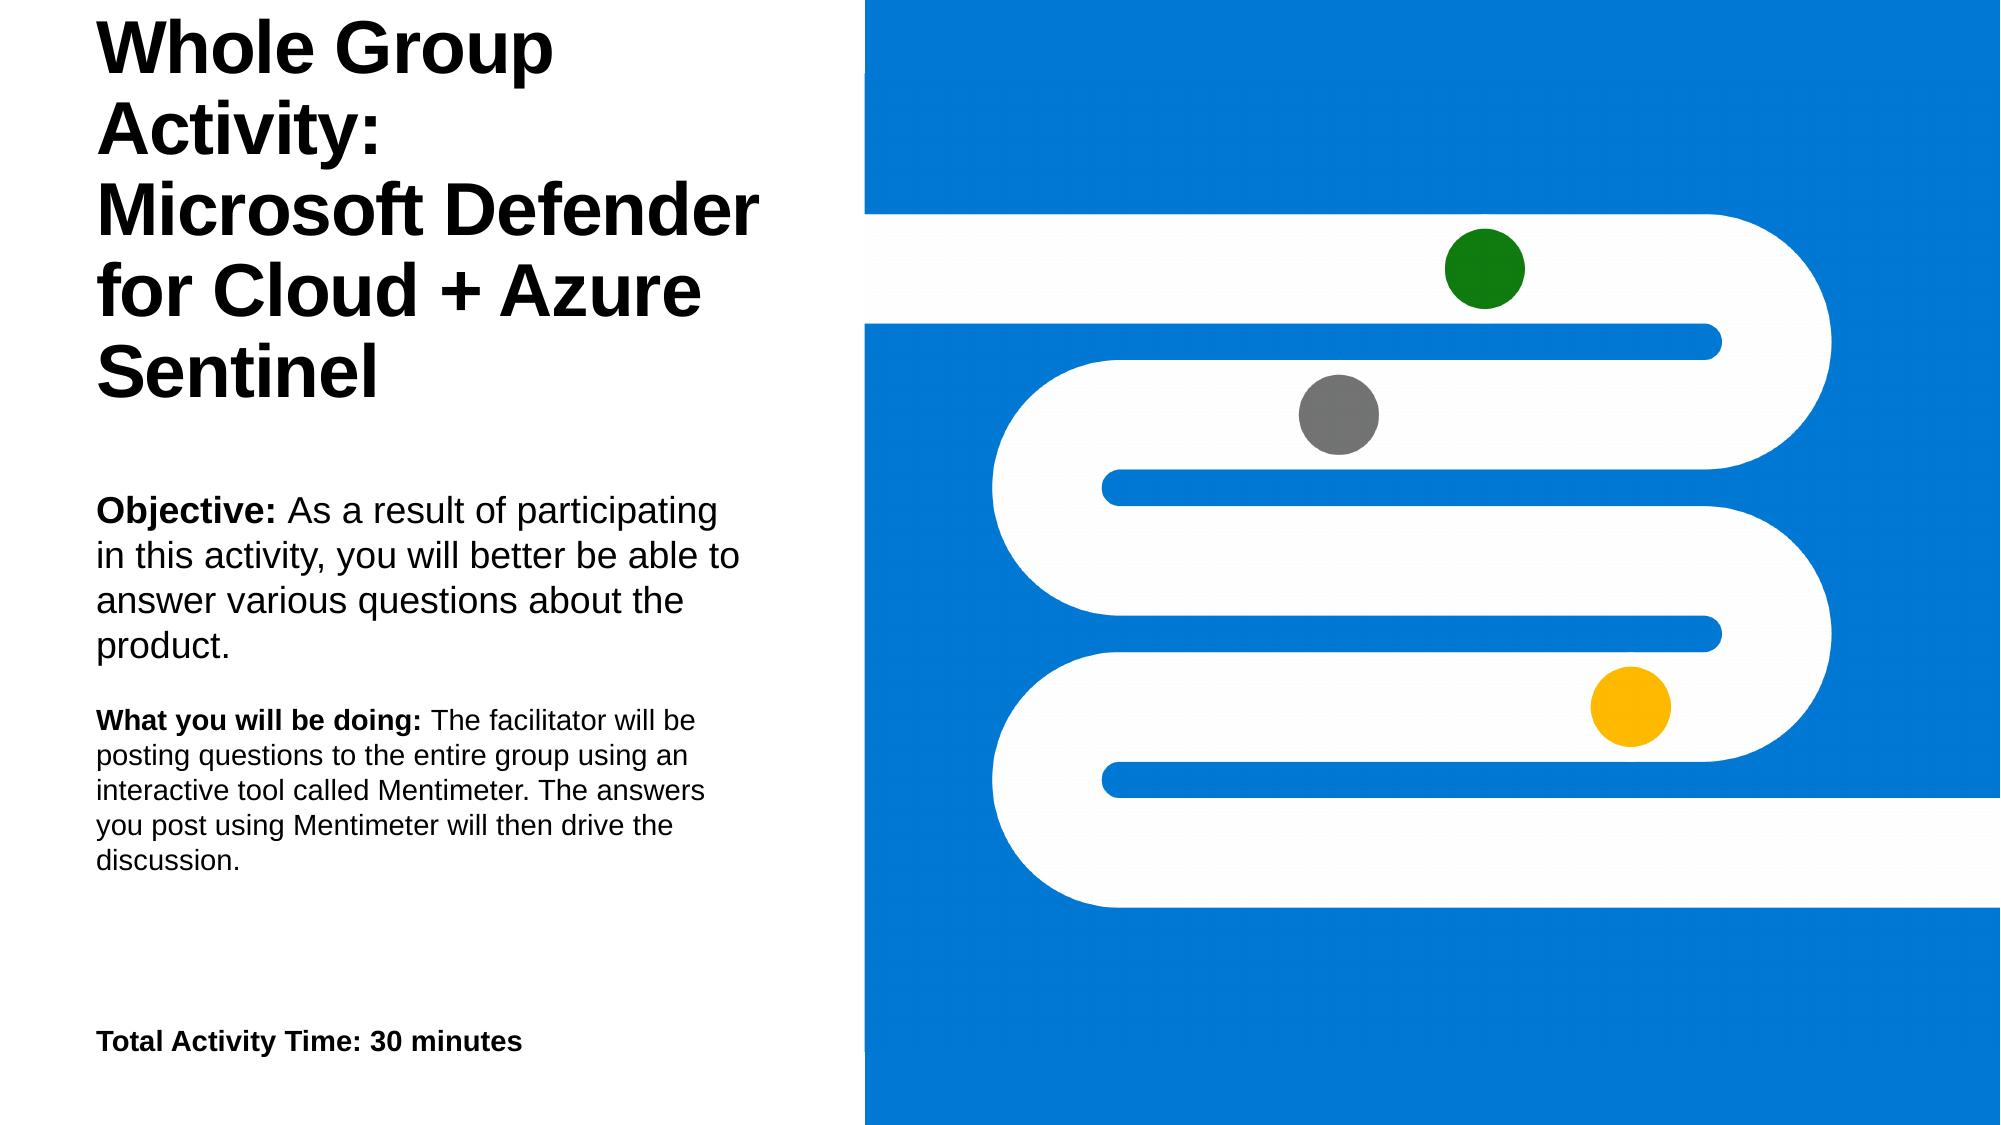

# Whole Group Activity: Microsoft Defender for Cloud + Azure Sentinel
Objective: As a result of participating in this activity, you will better be able to answer various questions about the product.

What you will be doing: The facilitator will be posting questions to the entire group using an interactive tool called Mentimeter. The answers you post using Mentimeter will then drive the discussion.
Total Activity Time: 30 minutes